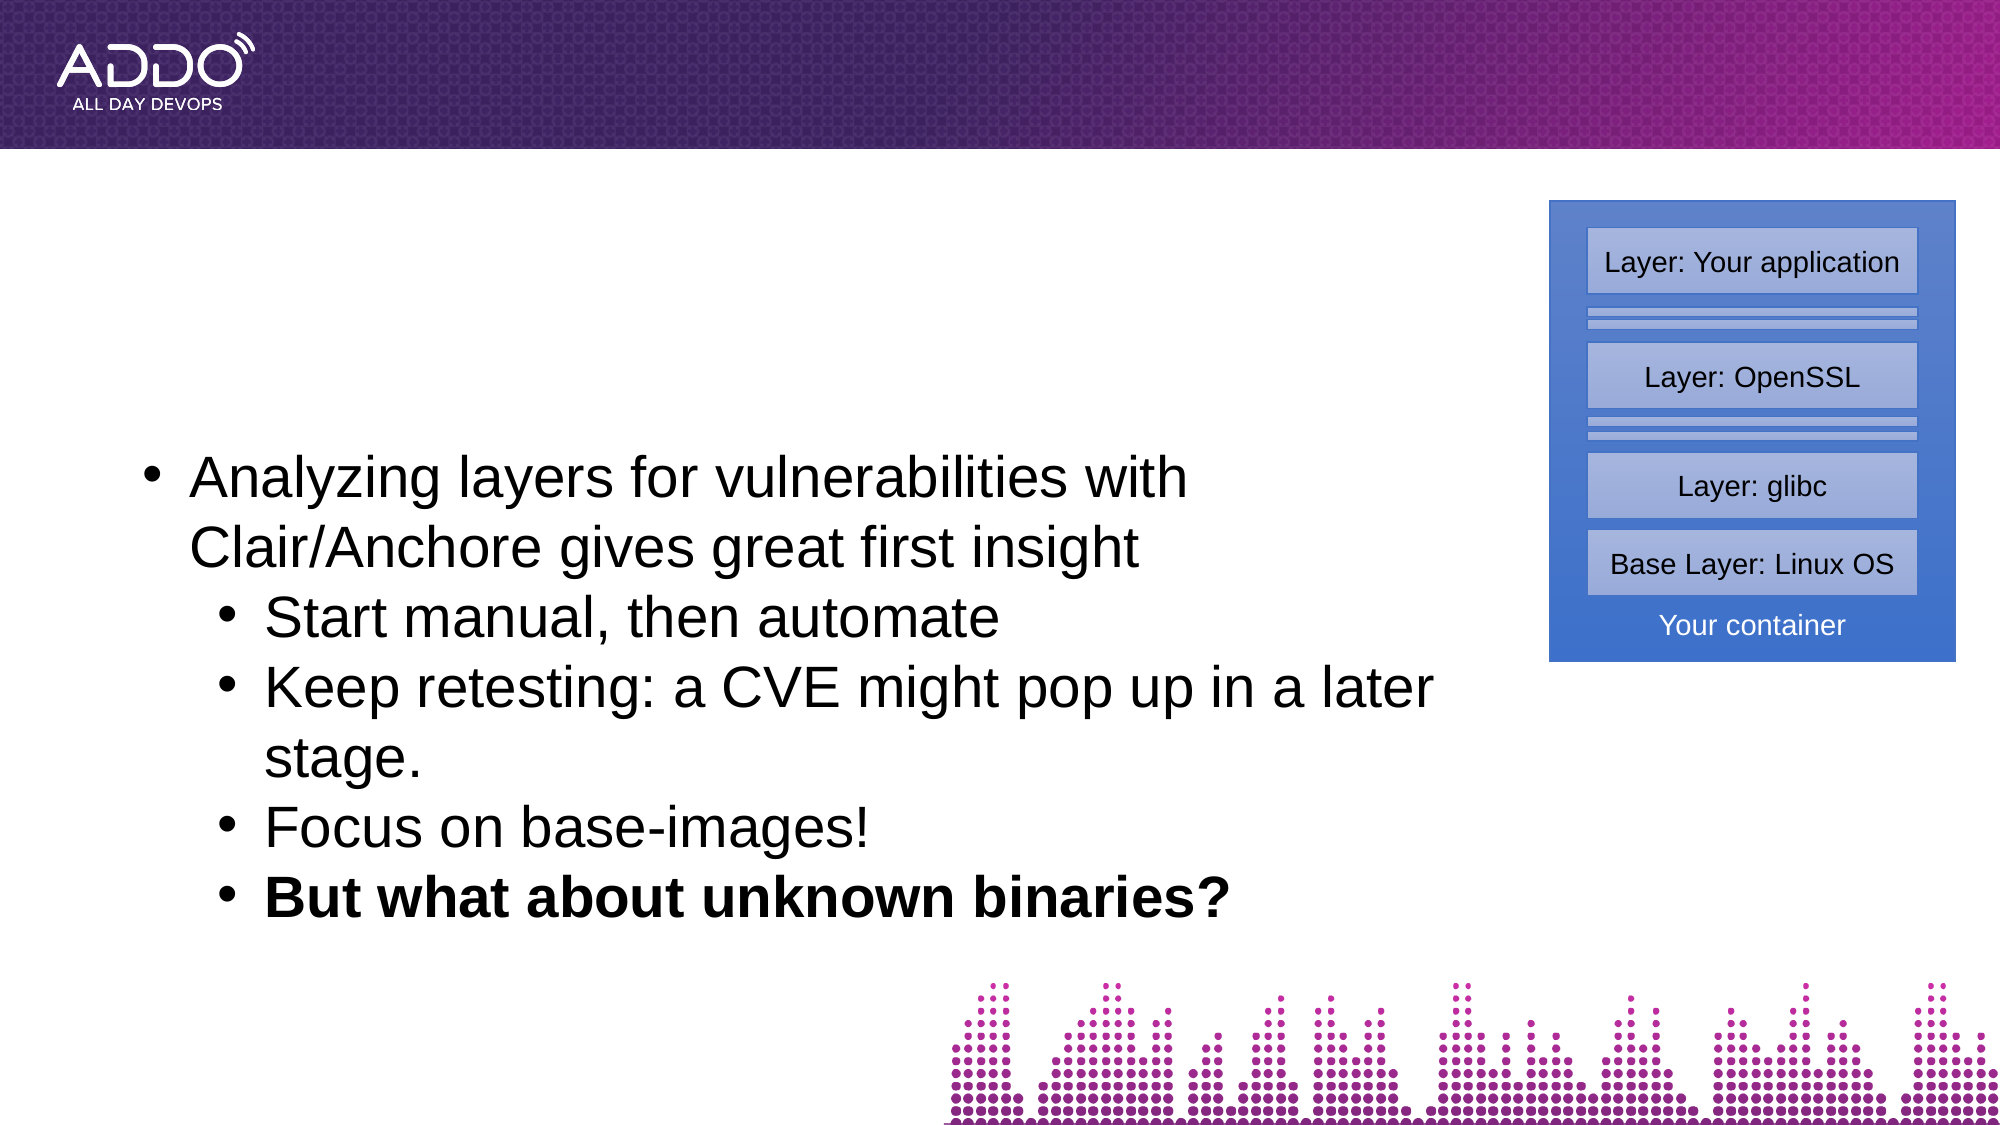

Your container
Layer: Your application

Layer: OpenSSL

Layer: glibc
Base Layer: Linux OS
Analyzing layers for vulnerabilities with Clair/Anchore gives great first insight
Start manual, then automate
Keep retesting: a CVE might pop up in a later stage.
Focus on base-images!
But what about unknown binaries?